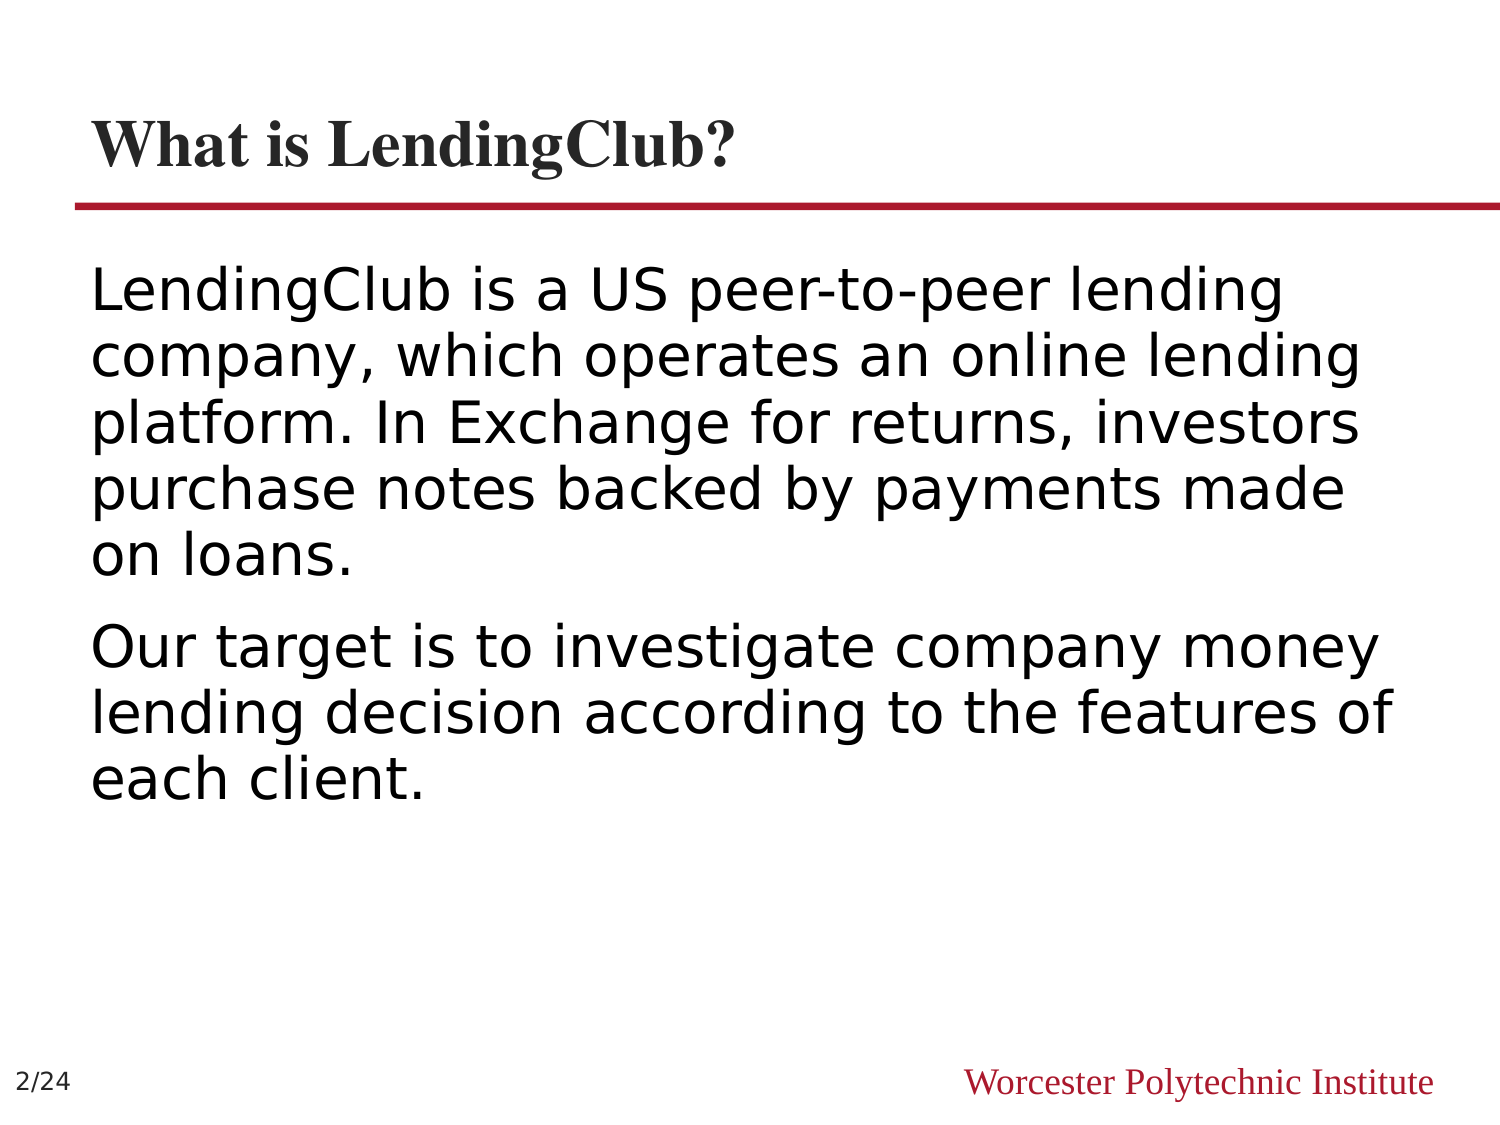

# What is LendingClub?
LendingClub is a US peer-to-peer lending company, which operates an online lending platform. In Exchange for returns, investors purchase notes backed by payments made on loans.
Our target is to investigate company money lending decision according to the features of each client.

2/24